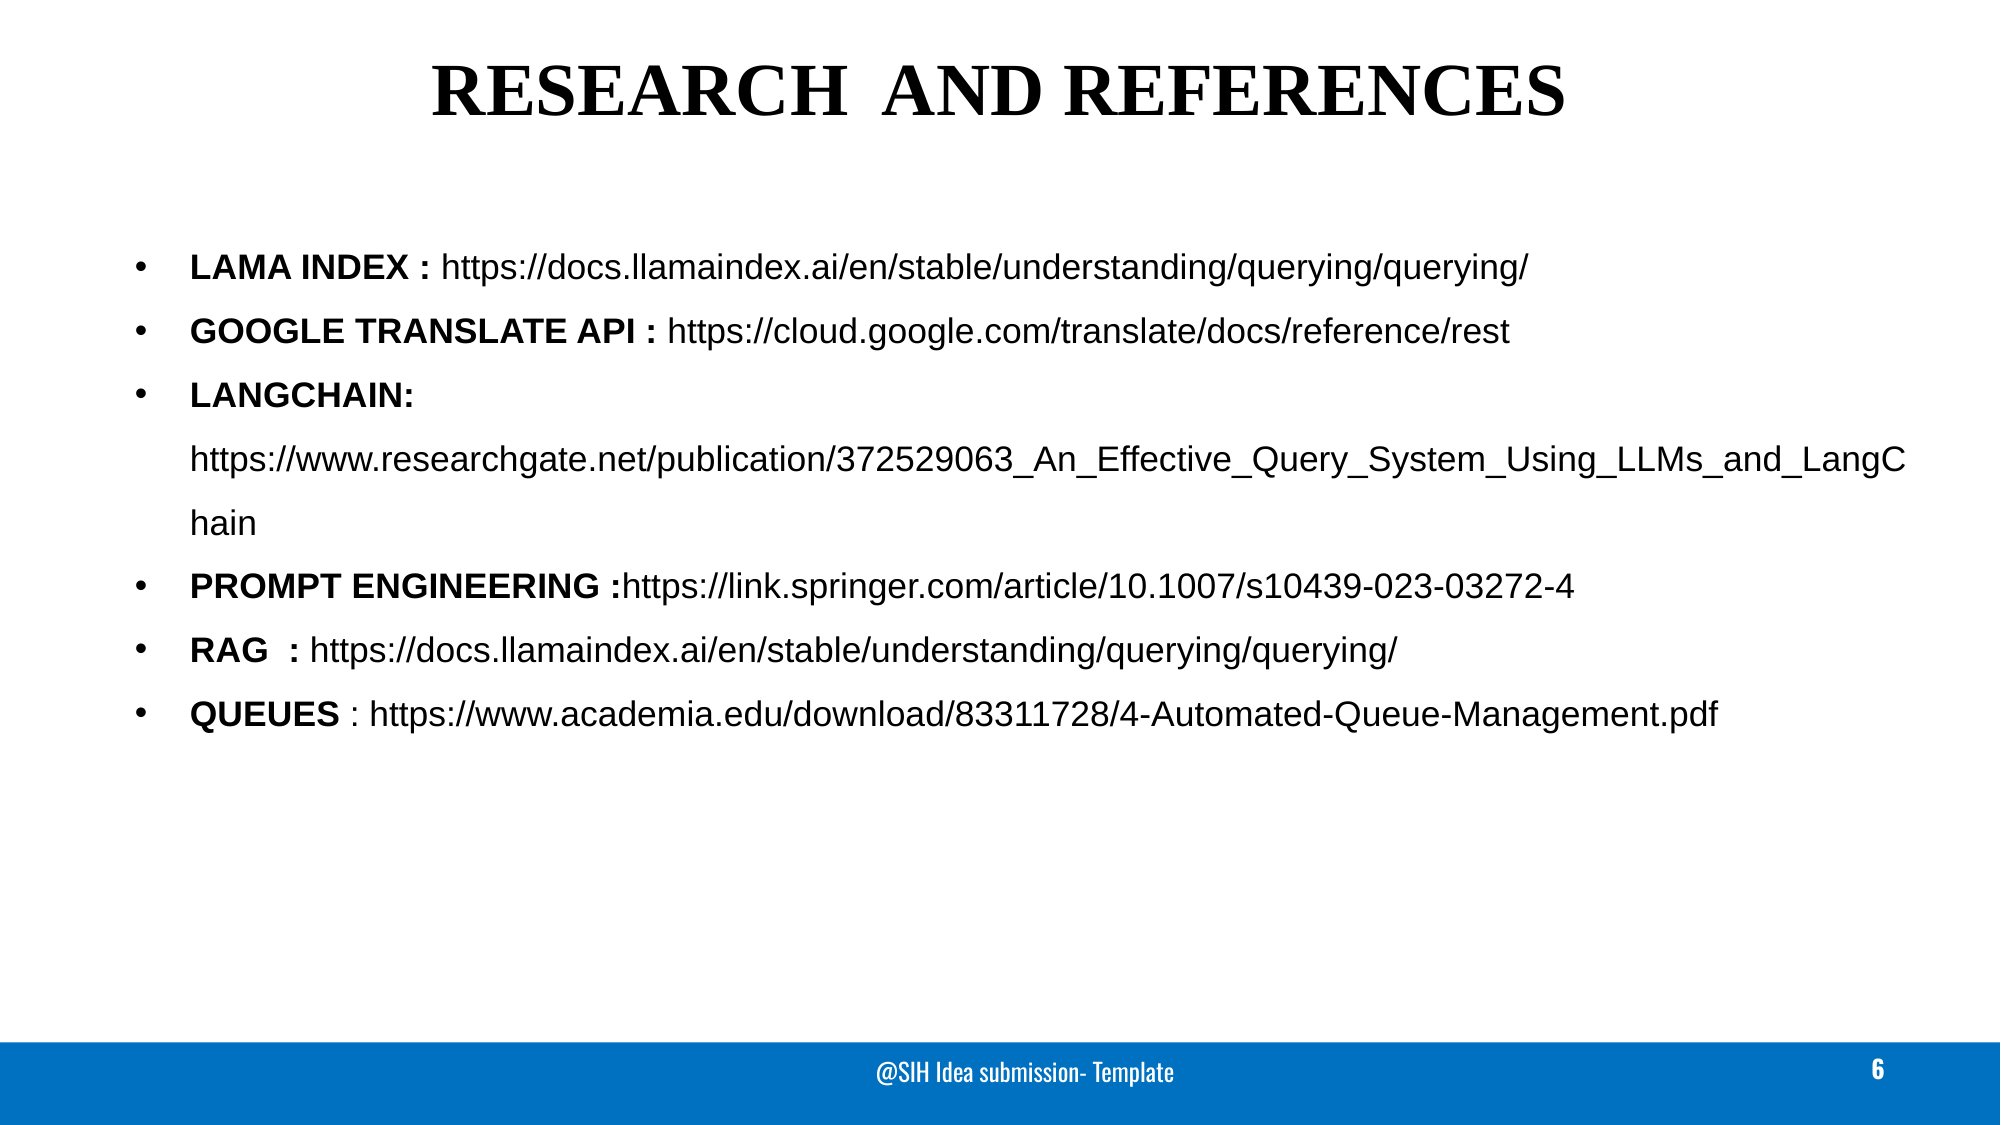

# RESEARCH  AND REFERENCES
LAMA INDEX : https://docs.llamaindex.ai/en/stable/understanding/querying/querying/
GOOGLE TRANSLATE API : https://cloud.google.com/translate/docs/reference/rest
LANGCHAIN: https://www.researchgate.net/publication/372529063_An_Effective_Query_System_Using_LLMs_and_LangChain
PROMPT ENGINEERING :https://link.springer.com/article/10.1007/s10439-023-03272-4
RAG  : https://docs.llamaindex.ai/en/stable/understanding/querying/querying/
QUEUES : https://www.academia.edu/download/83311728/4-Automated-Queue-Management.pdf

@SIH Idea submission- Template
6